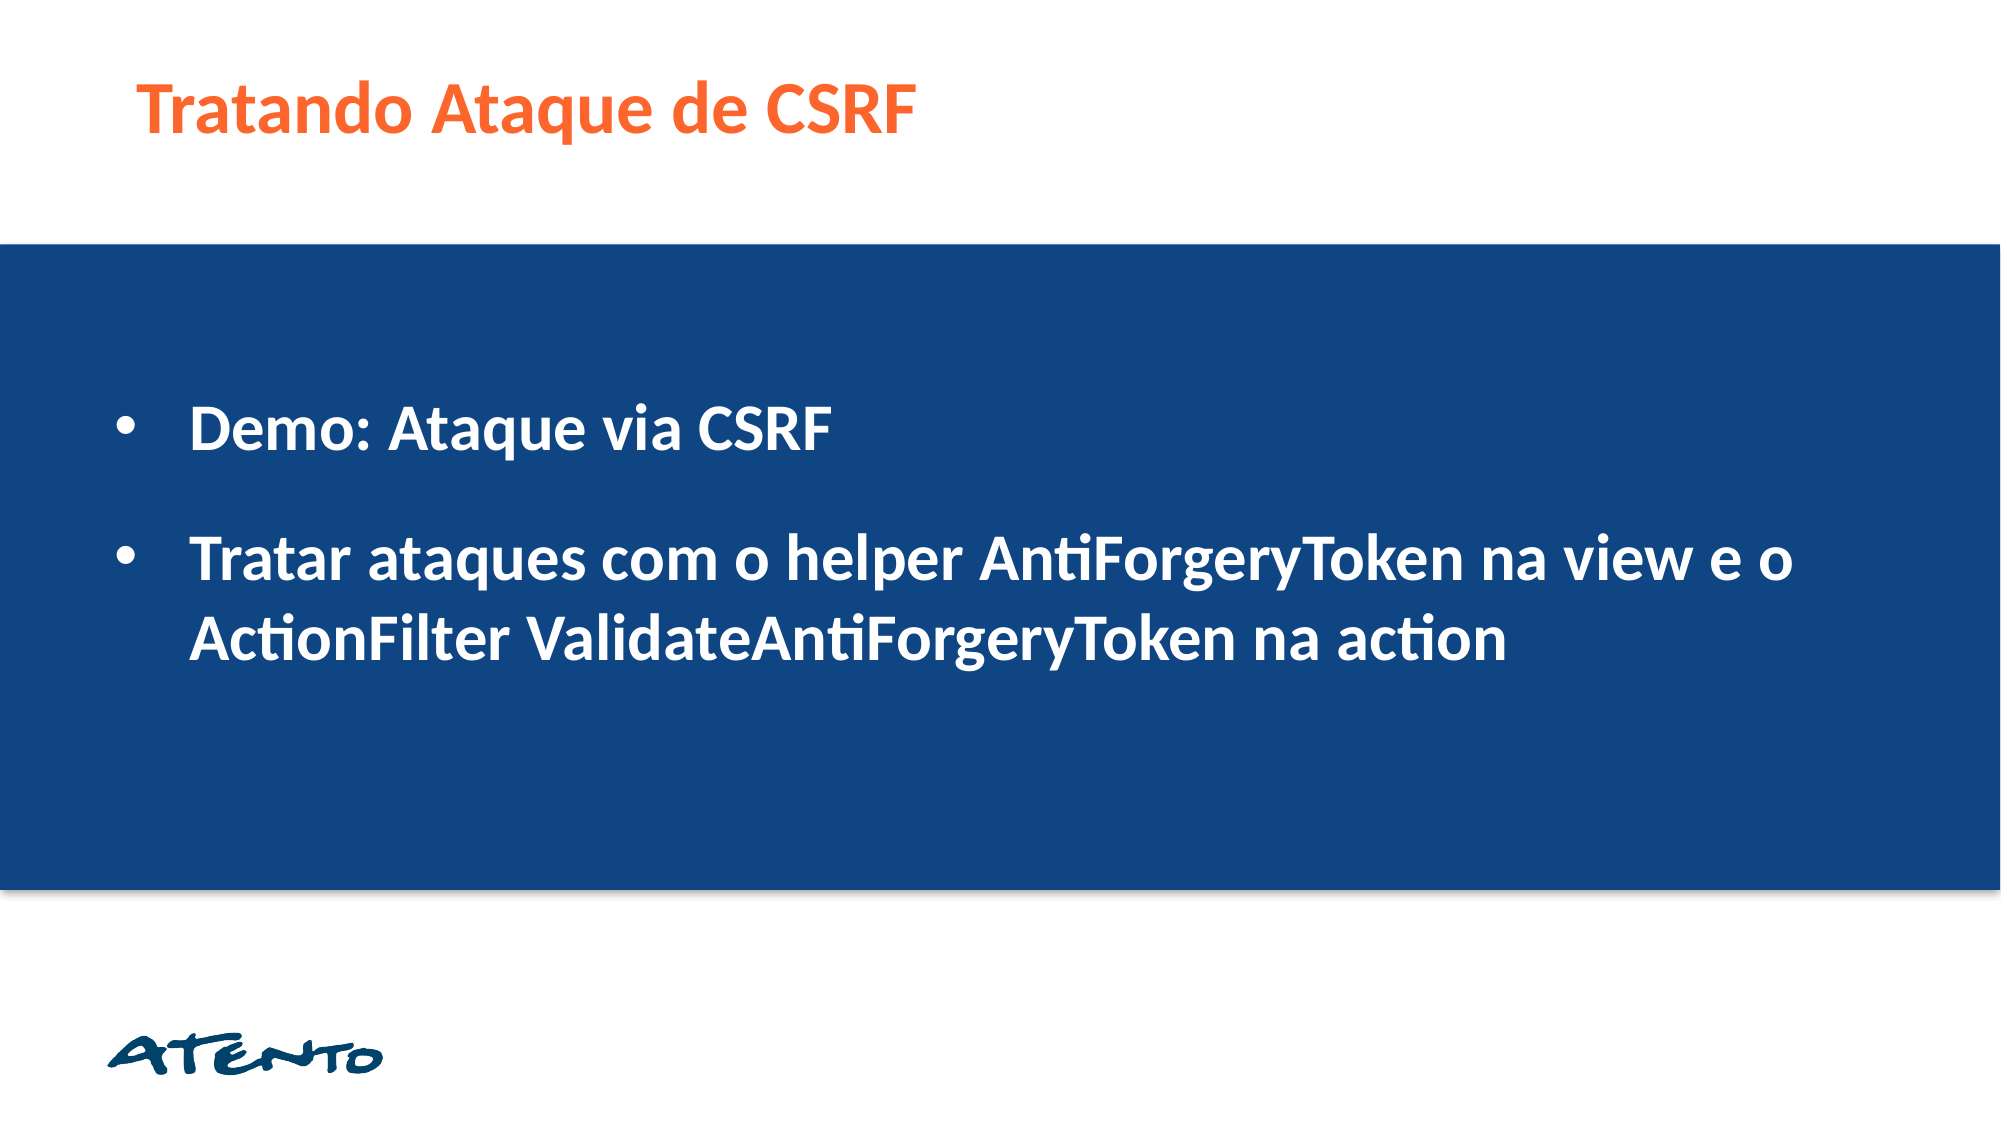

Tratando Ataque de CSRF

Demo: Ataque via CSRF
Tratar ataques com o helper AntiForgeryToken na view e o ActionFilter ValidateAntiForgeryToken na action